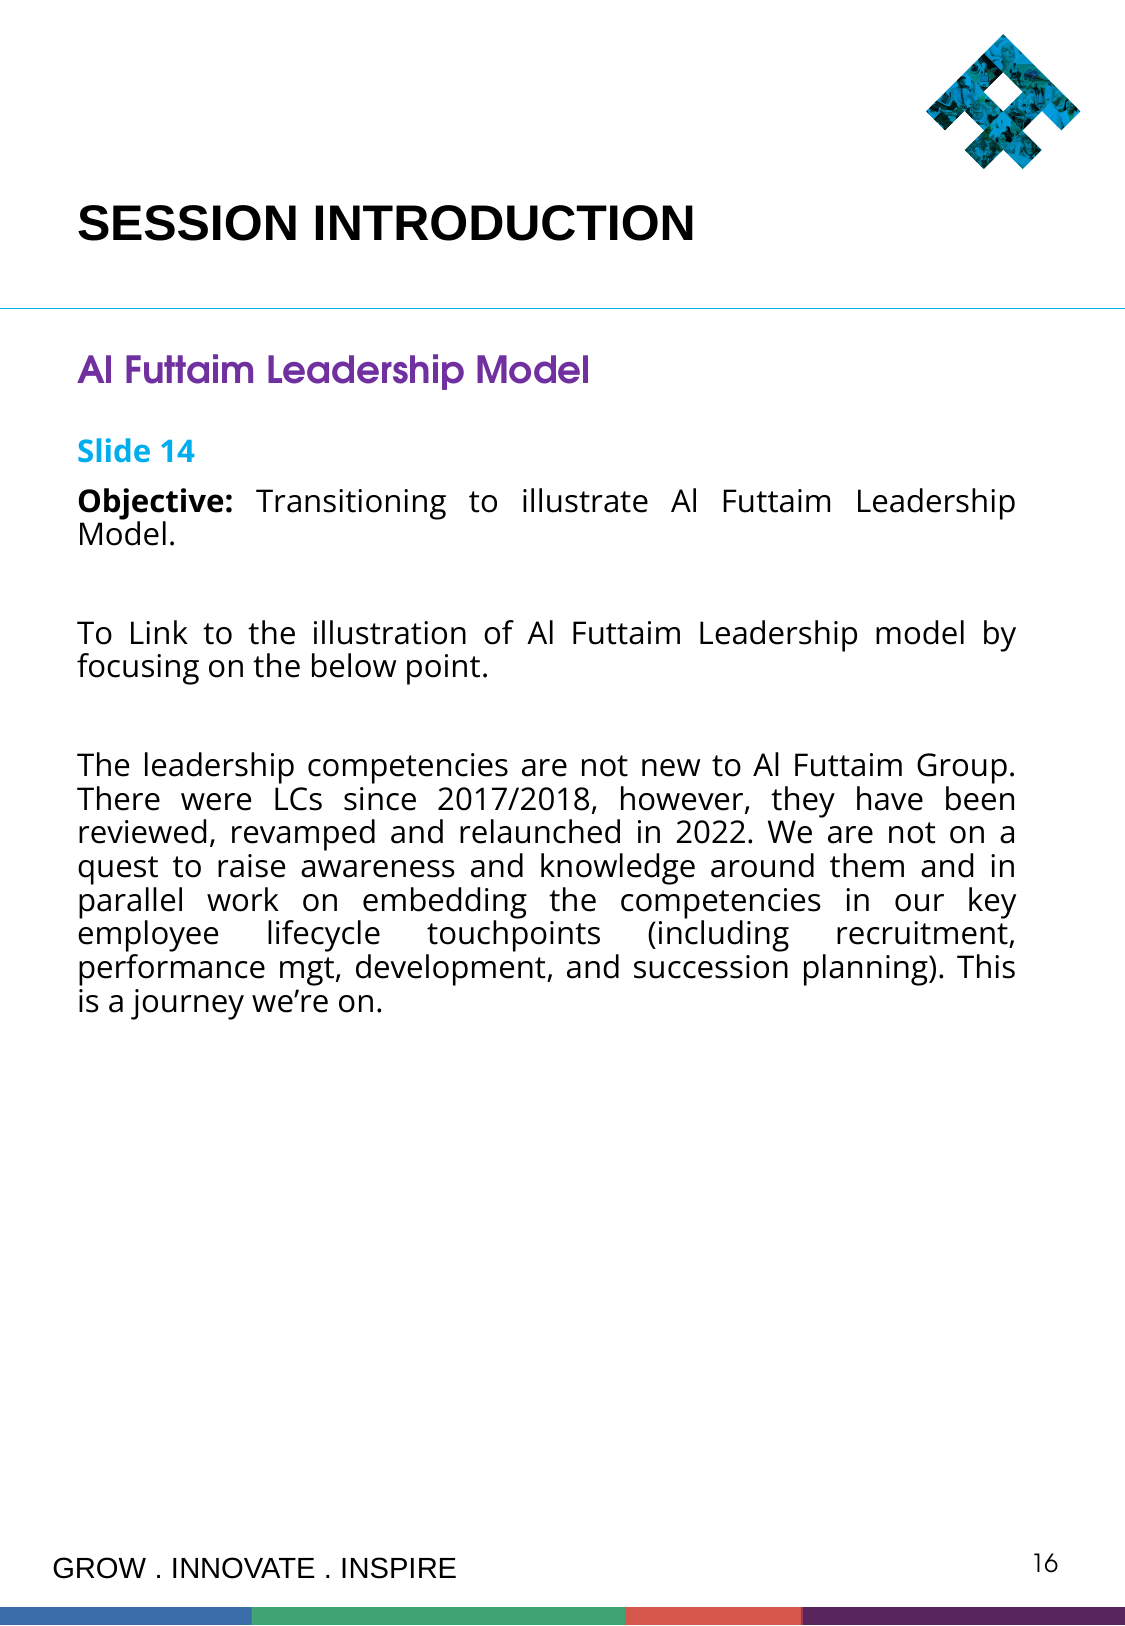

# SESSION INTRODUCTION
Al Futtaim Leadership Model
Slide 14
Objective: Transitioning to illustrate Al Futtaim Leadership Model.

To Link to the illustration of Al Futtaim Leadership model by focusing on the below point.

The leadership competencies are not new to Al Futtaim Group. There were LCs since 2017/2018, however, they have been reviewed, revamped and relaunched in 2022. We are not on a quest to raise awareness and knowledge around them and in parallel work on embedding the competencies in our key employee lifecycle touchpoints (including recruitment, performance mgt, development, and succession planning). This is a journey we’re on.

16